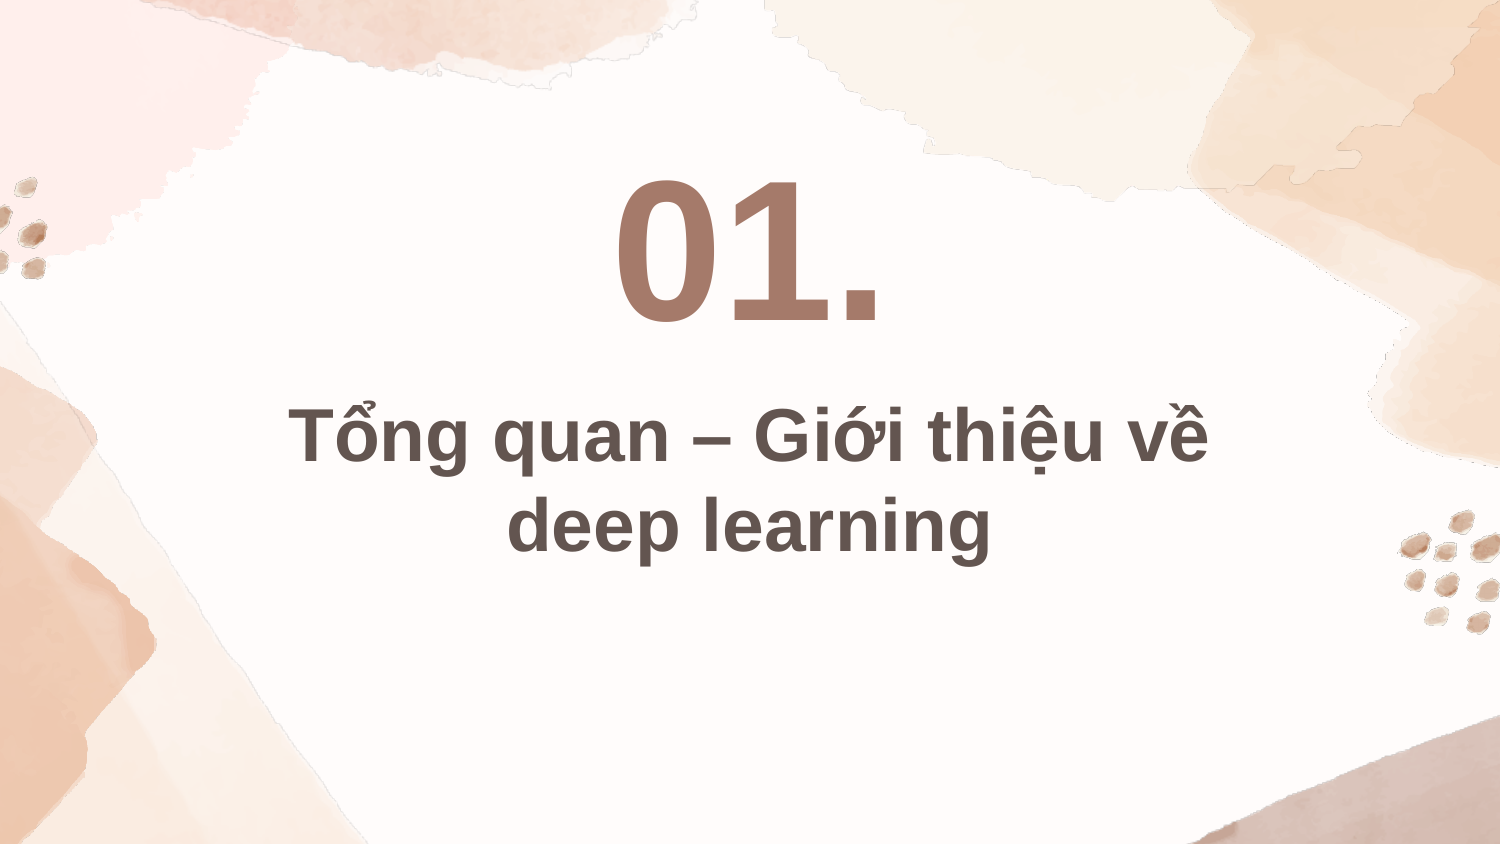

01.
# Tổng quan – Giới thiệu về deep learning